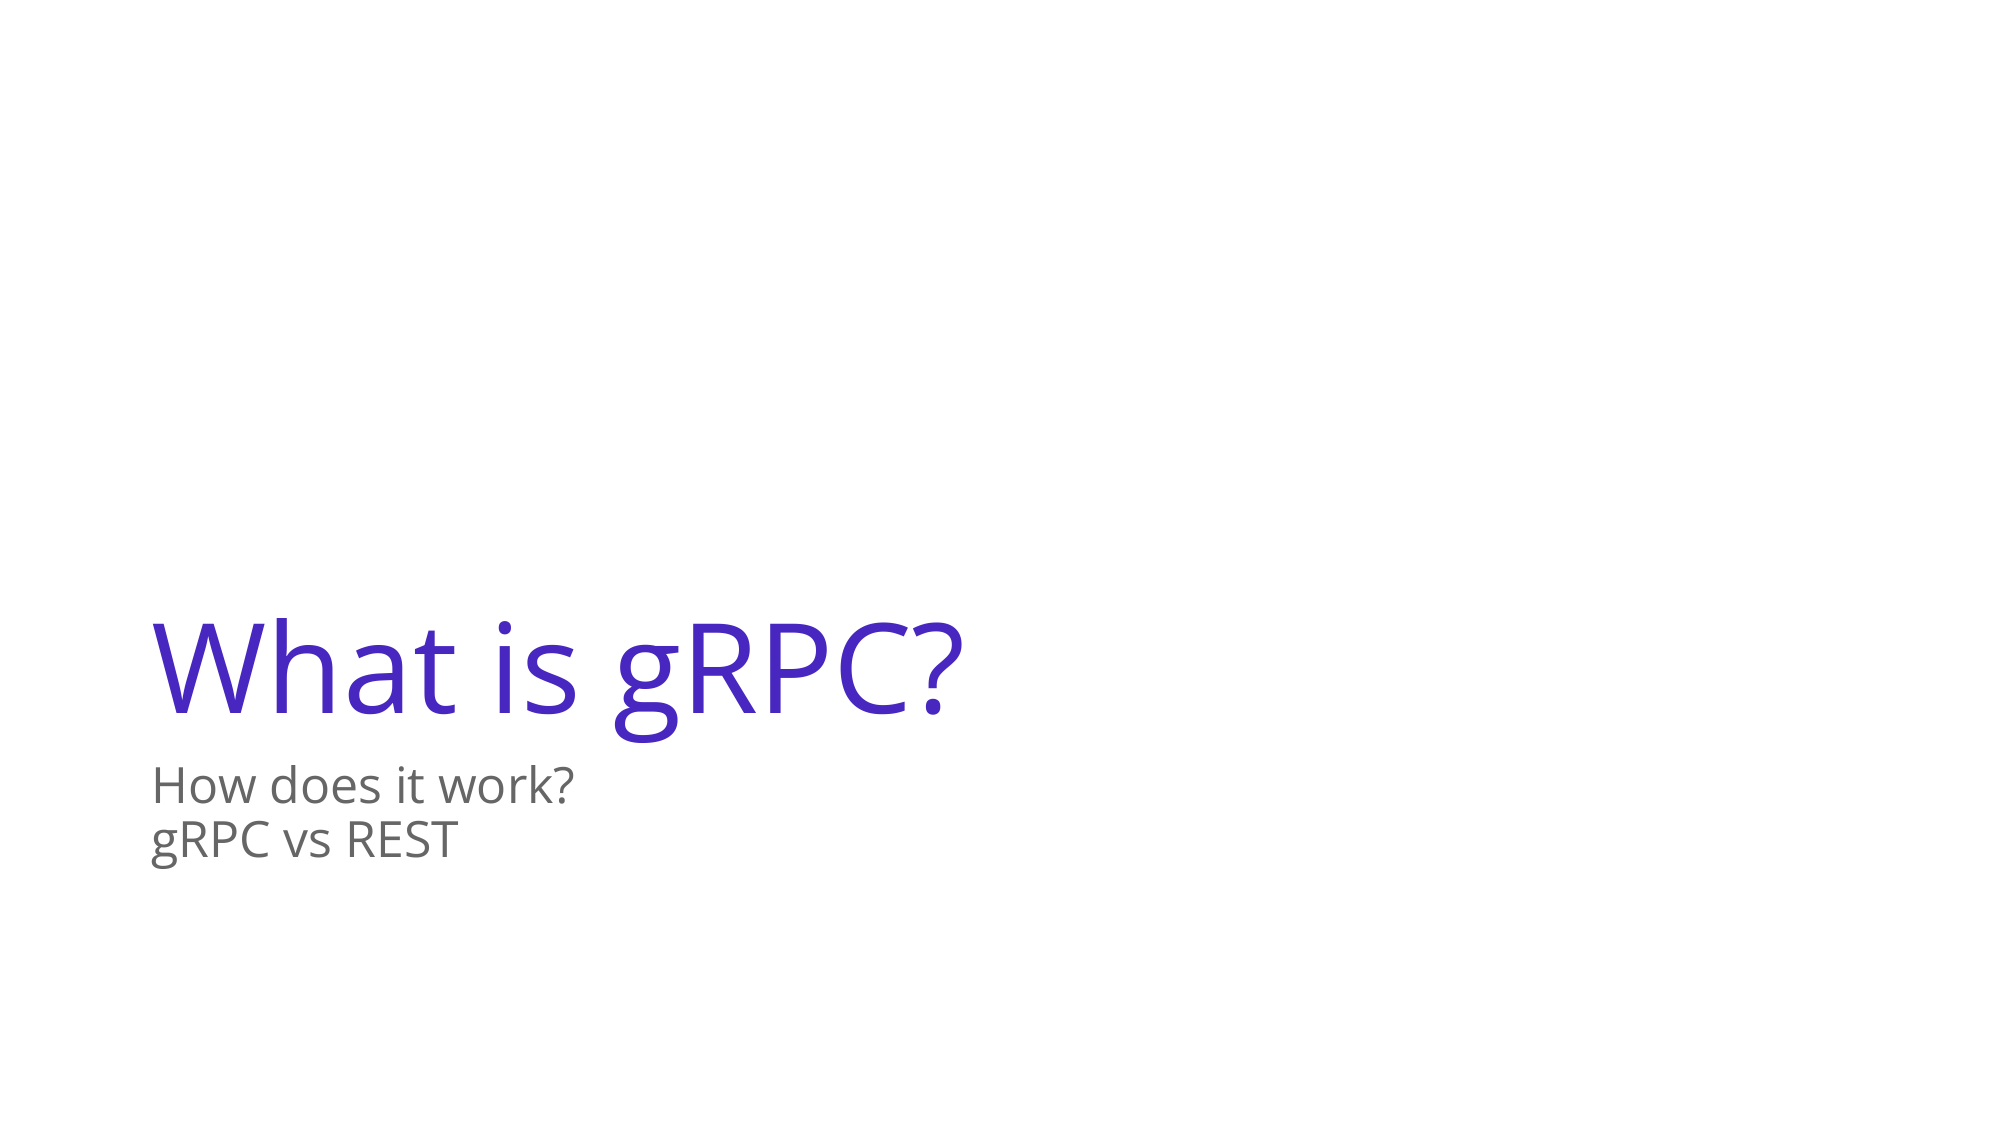

# What is gRPC?
How does it work?
gRPC vs REST